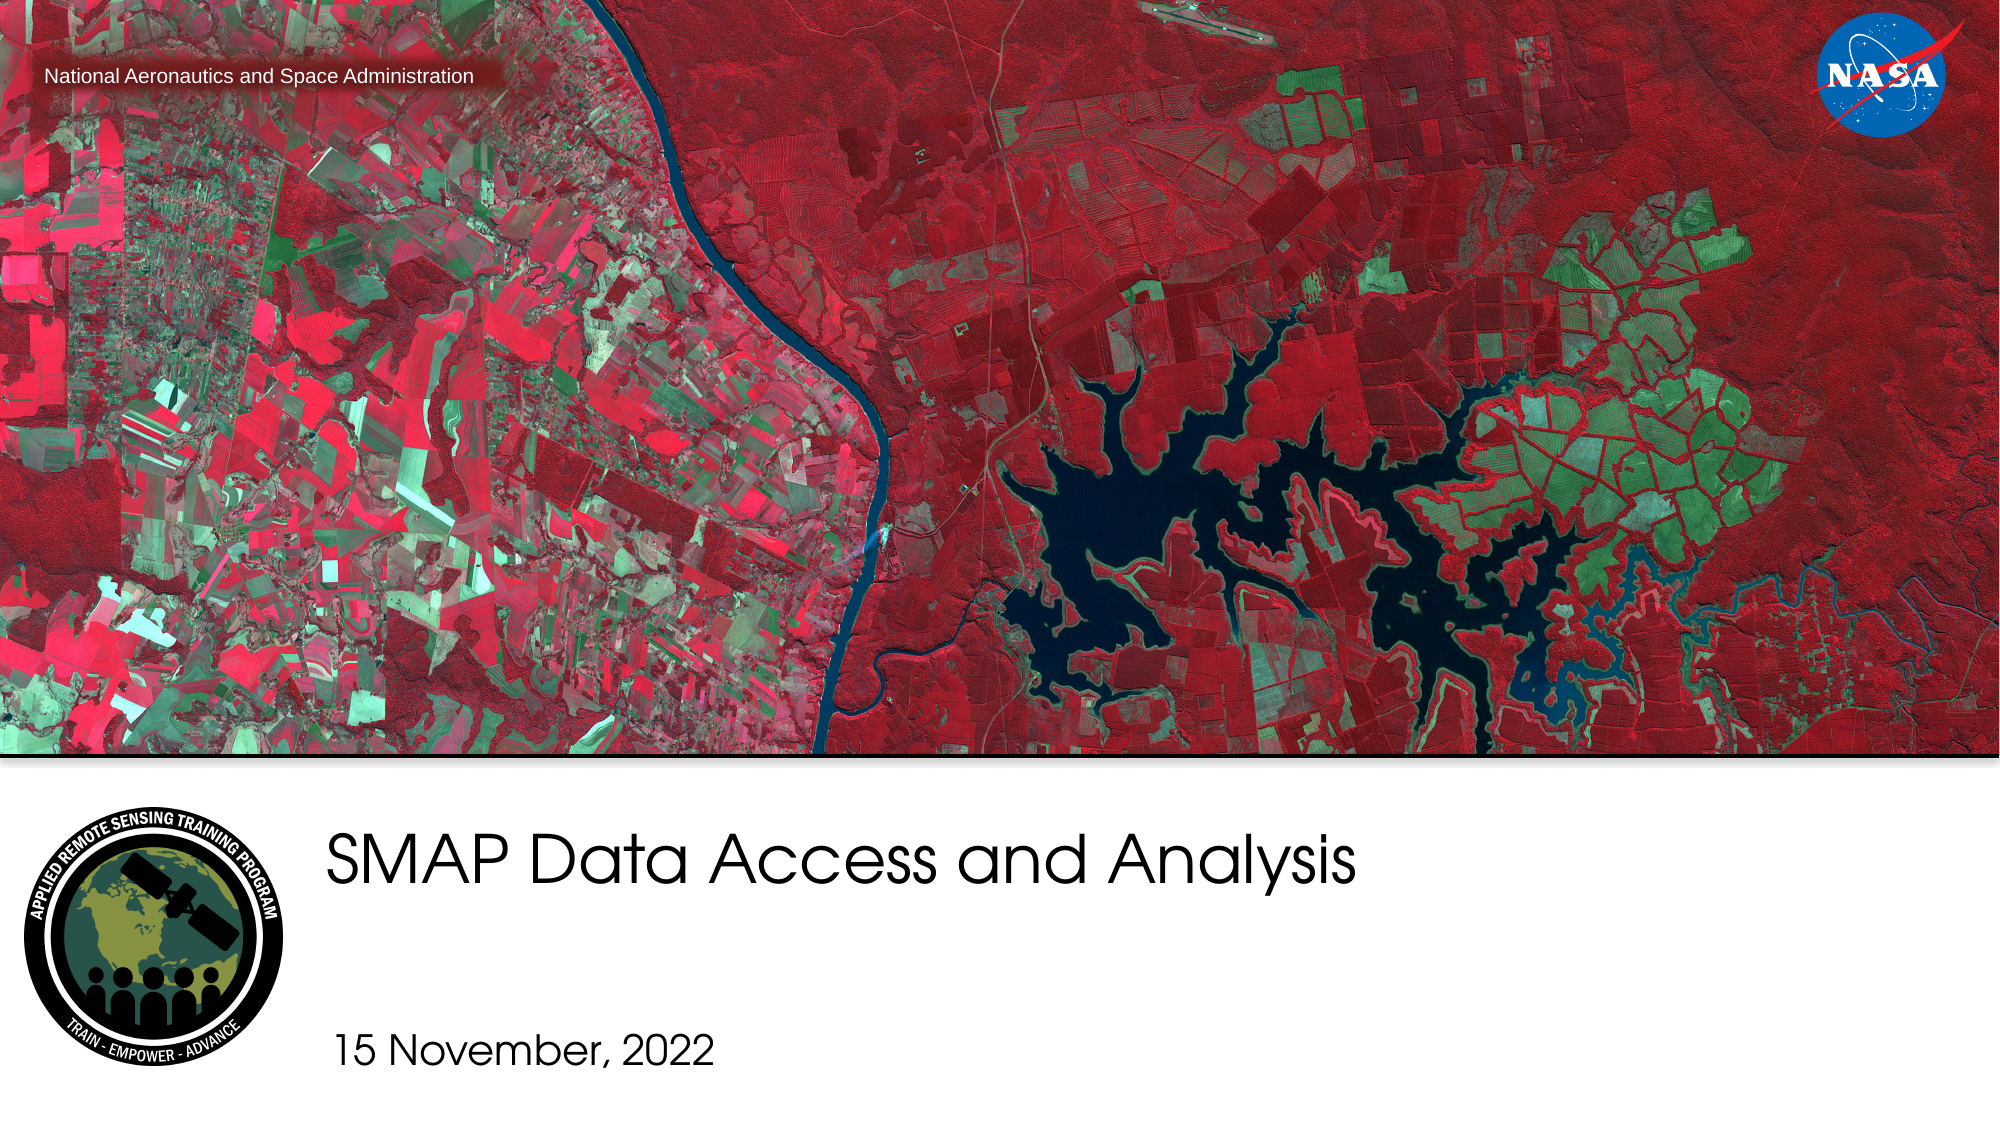

# SMAP Data Access and Analysis

15 November, 2022